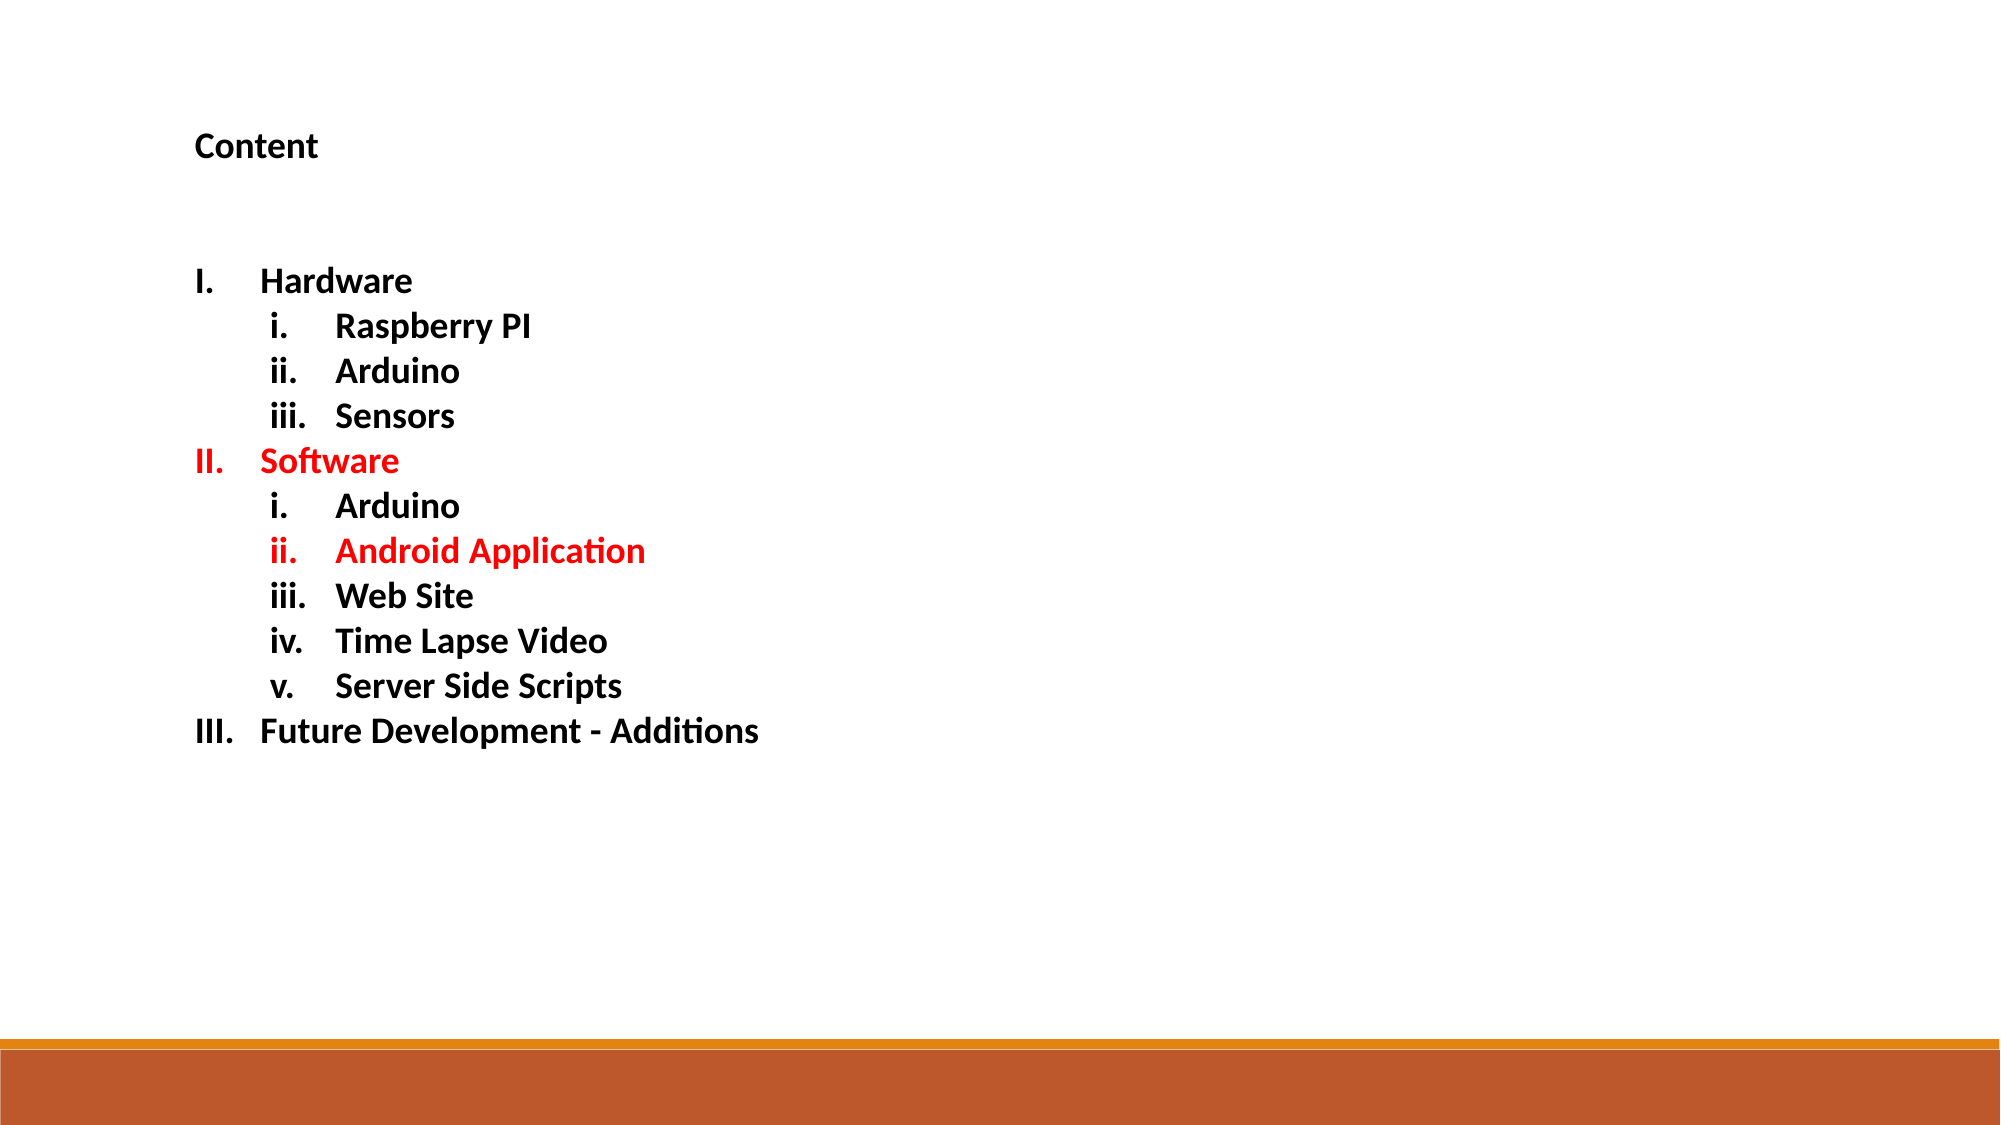

Content

Hardware
Raspberry PI
Arduino
Sensors
Software
Arduino
Android Application
Web Site
Time Lapse Video
Server Side Scripts
Future Development - Additions